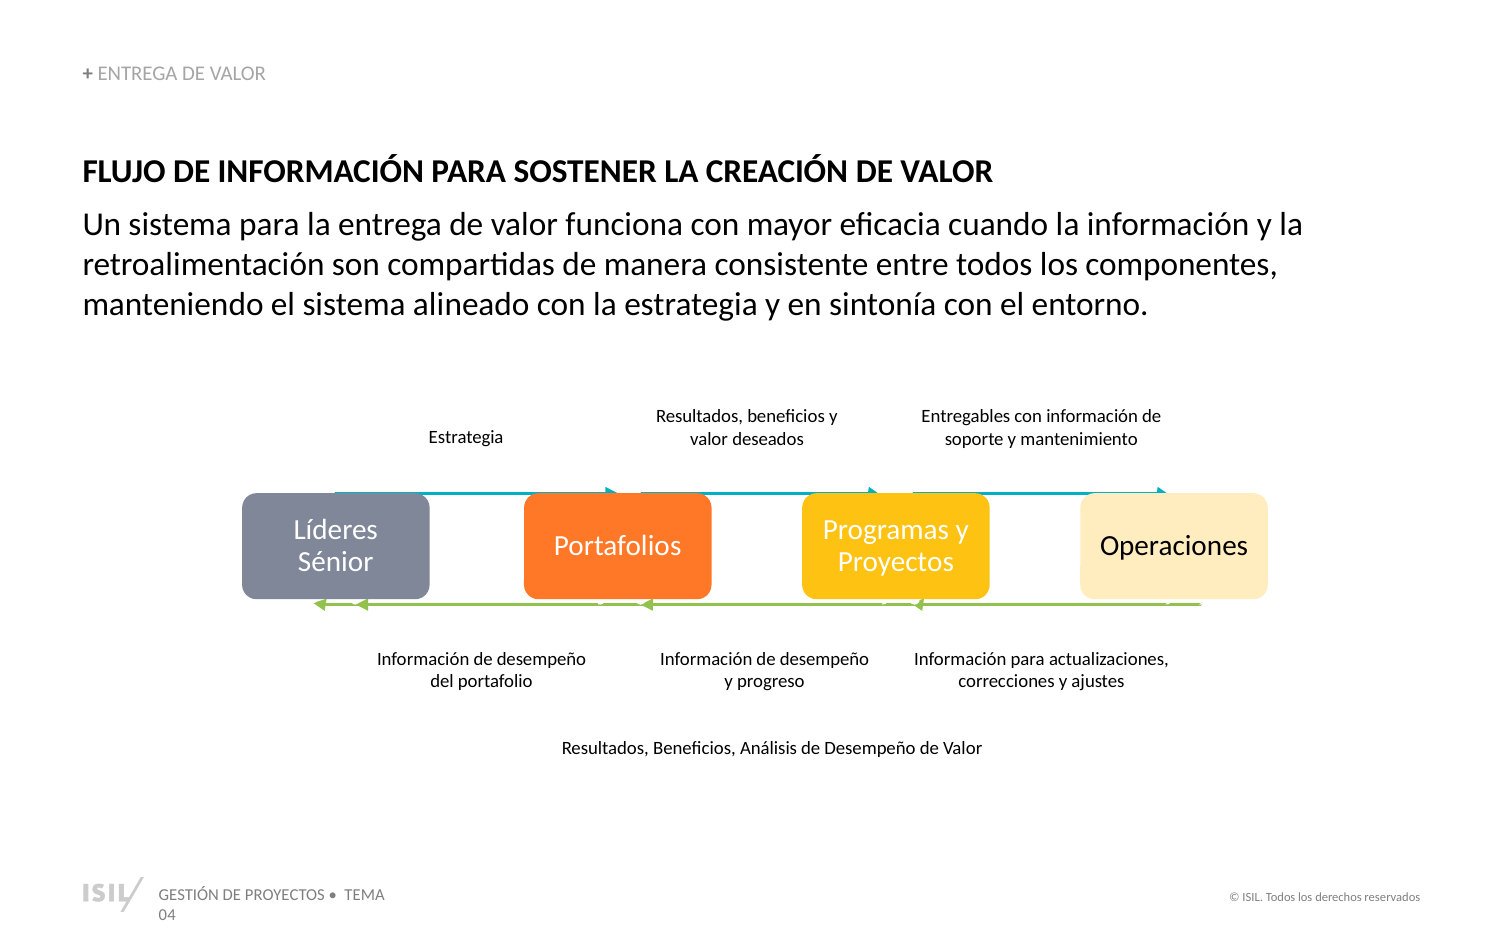

+ ENTREGA DE VALOR
FLUJO DE INFORMACIÓN PARA SOSTENER LA CREACIÓN DE VALOR
Un sistema para la entrega de valor funciona con mayor eficacia cuando la información y la retroalimentación son compartidas de manera consistente entre todos los componentes, manteniendo el sistema alineado con la estrategia y en sintonía con el entorno.
Resultados, beneficios y valor deseados
Entregables con información de soporte y mantenimiento
Estrategia
Portafolios

Programas y Proyectos

Operaciones

Líderes
Sénior

Información de desempeño del portafolio
Información de desempeño y progreso
Información para actualizaciones, correcciones y ajustes
Resultados, Beneficios, Análisis de Desempeño de Valor